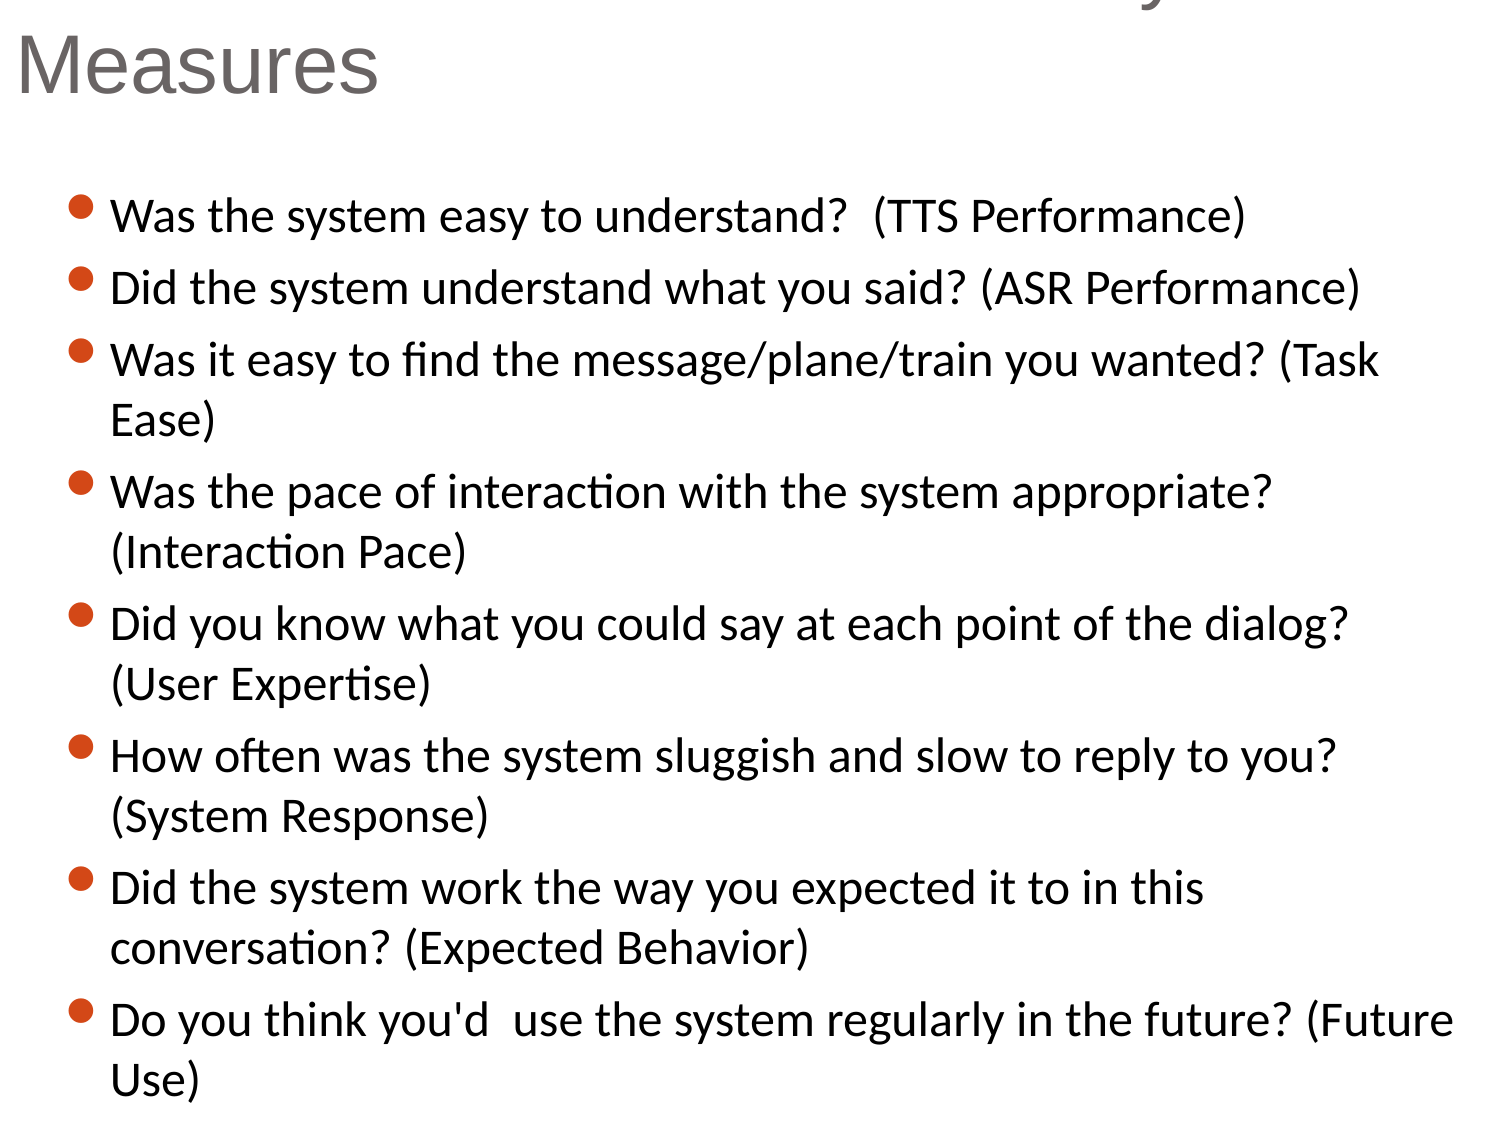

# User Satisfaction: Sum of Many Measures
Was the system easy to understand?  (TTS Performance)
Did the system understand what you said? (ASR Performance)
Was it easy to find the message/plane/train you wanted? (Task Ease)
Was the pace of interaction with the system appropriate? (Interaction Pace)
Did you know what you could say at each point of the dialog? (User Expertise)
How often was the system sluggish and slow to reply to you? (System Response)
Did the system work the way you expected it to in this conversation? (Expected Behavior)
Do you think you'd  use the system regularly in the future? (Future Use)